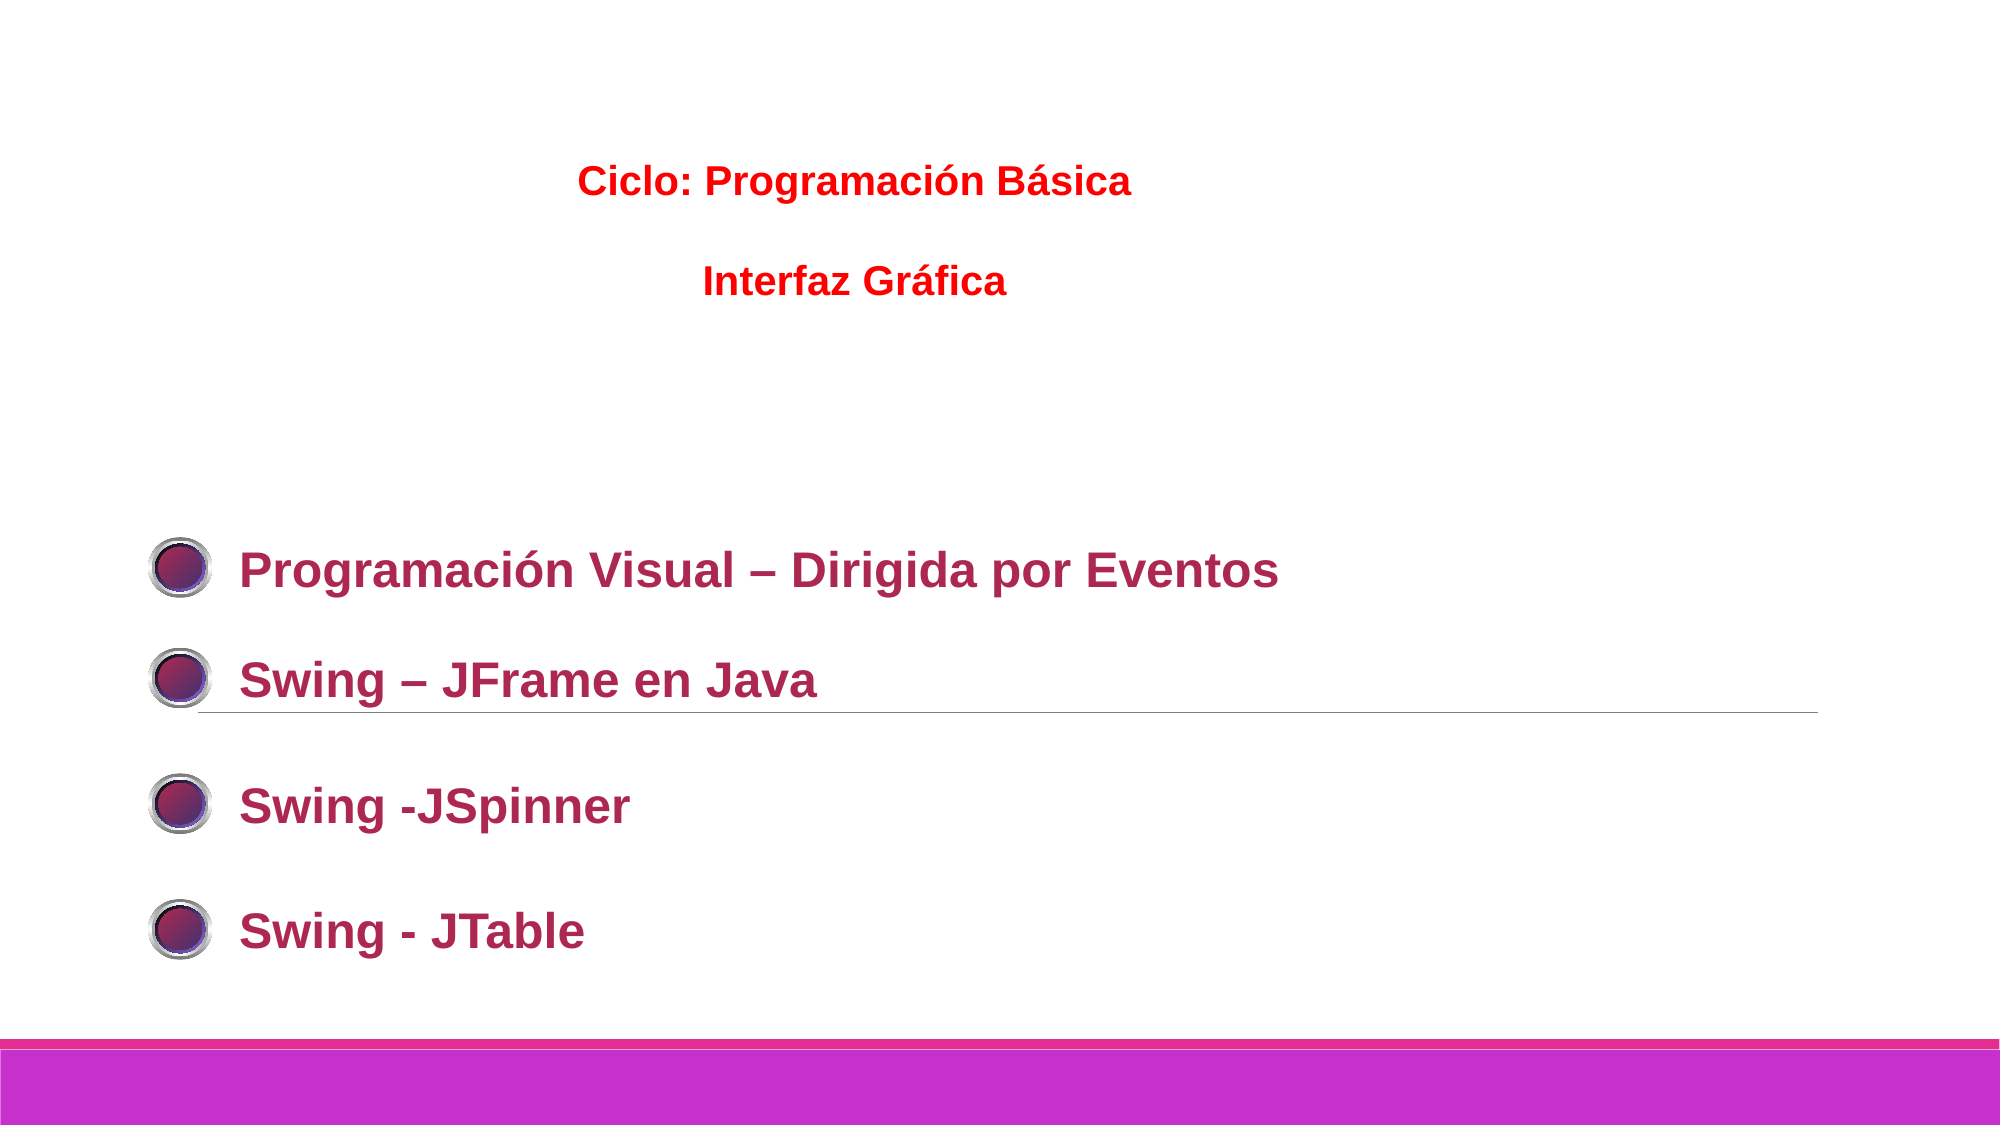

Ciclo: Programación Básica

Interfaz Gráfica
Programación Visual – Dirigida por Eventos

Swing – JFrame en Java

Swing -JSpinner

Swing - JTable